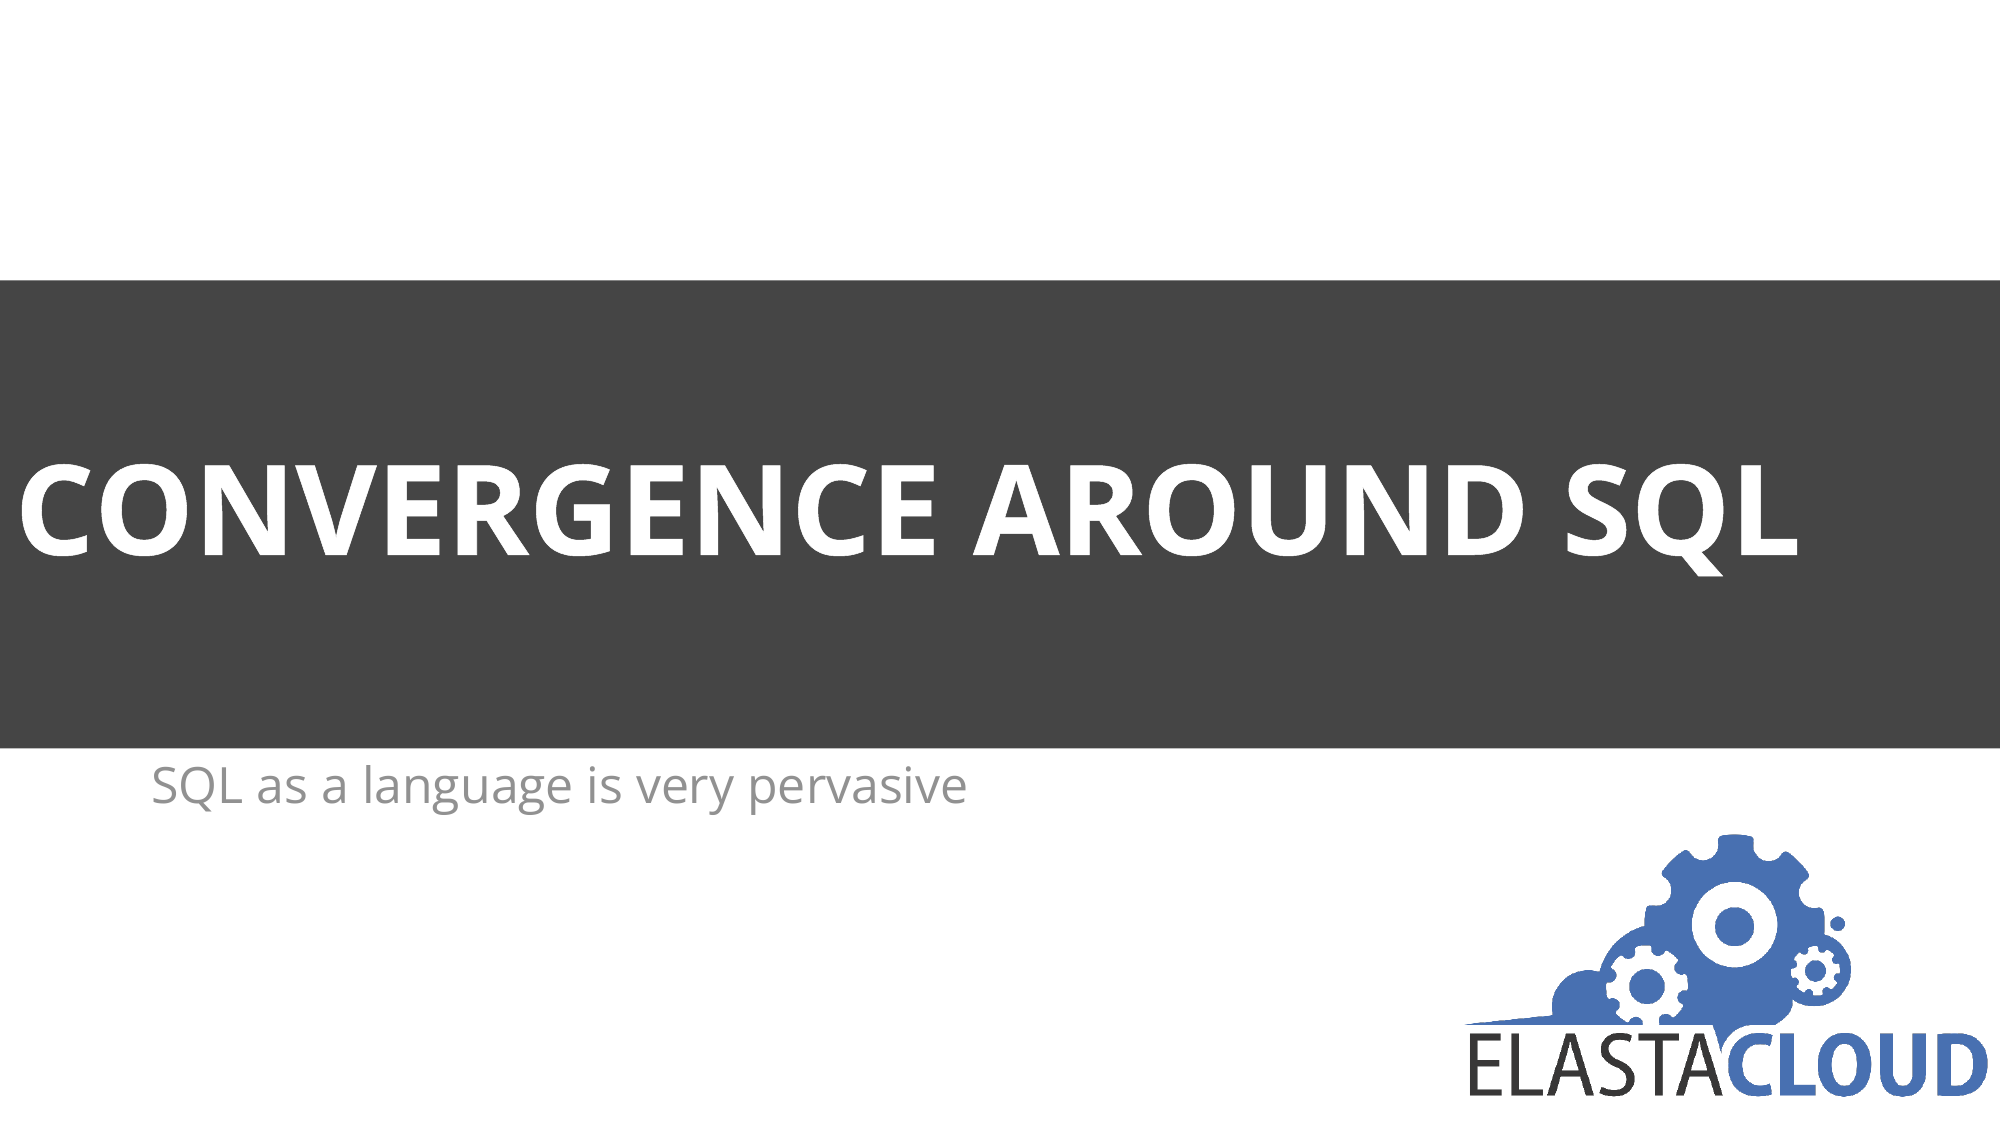

# Convergence around SQL
SQL as a language is very pervasive